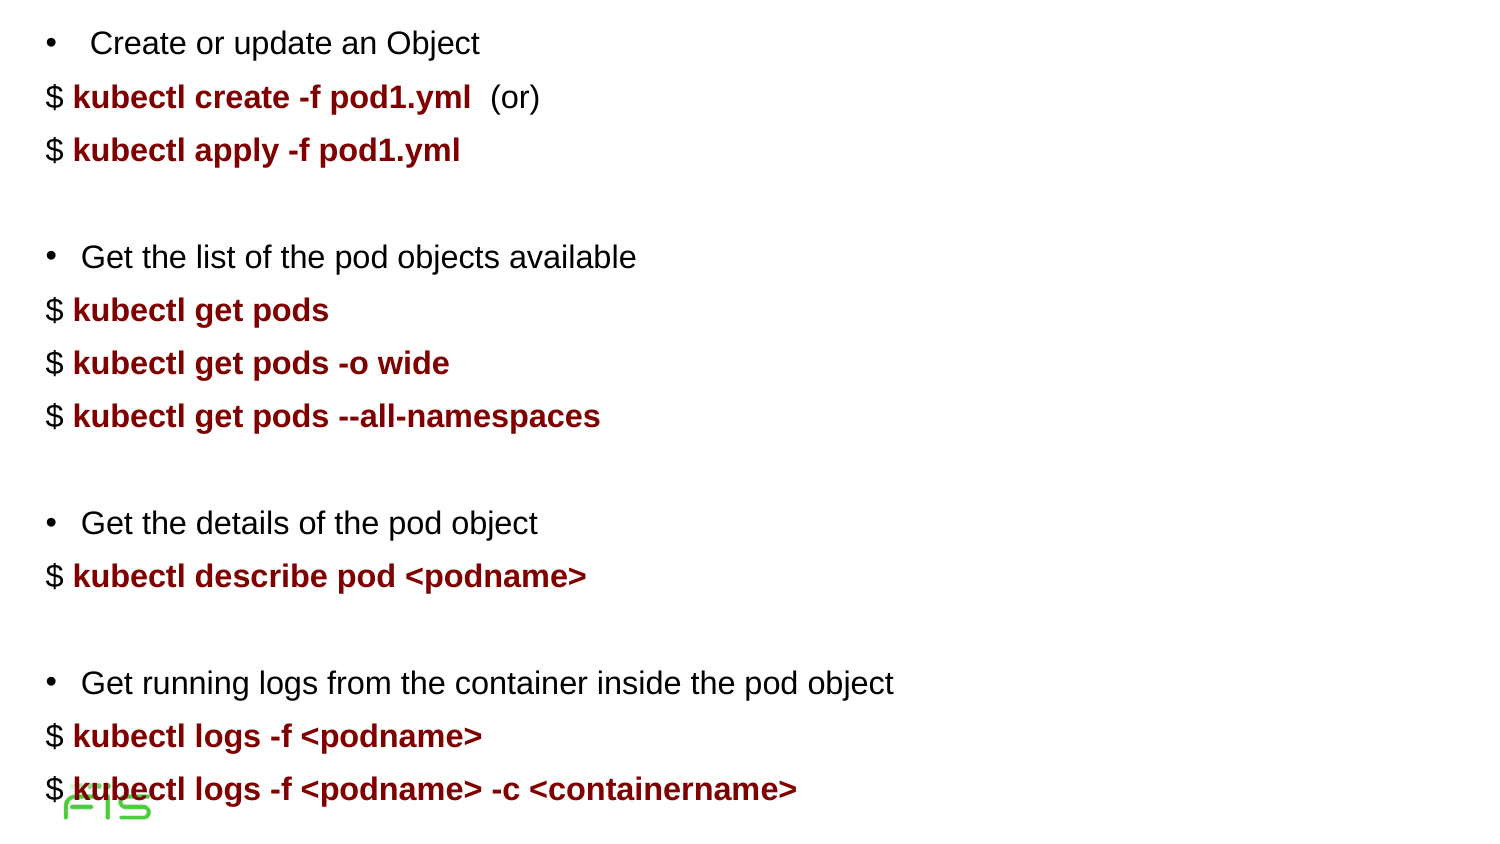

Create or update an Object
$ kubectl create -f pod1.yml  (or)
$ kubectl apply -f pod1.yml

Get the list of the pod objects available
$ kubectl get pods
$ kubectl get pods -o wide
$ kubectl get pods --all-namespaces

Get the details of the pod object
$ kubectl describe pod <podname>

Get running logs from the container inside the pod object
$ kubectl logs -f <podname>
$ kubectl logs -f <podname> -c <containername>